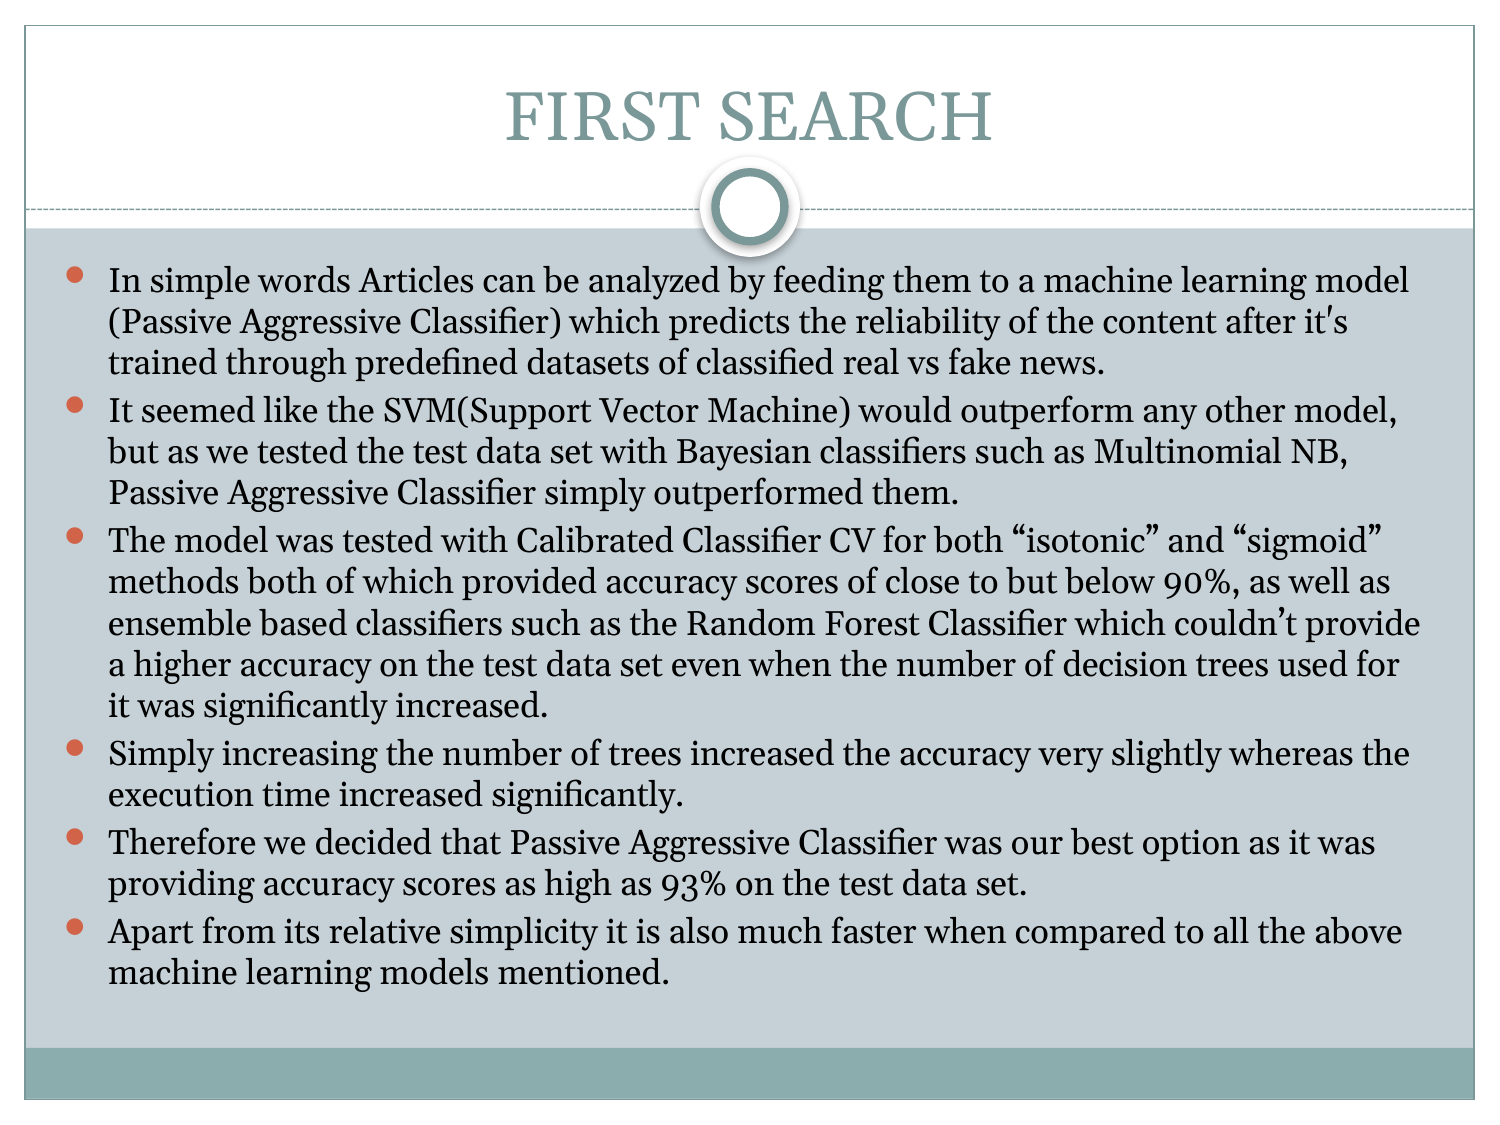

# FIRST SEARCH
In simple words Articles can be analyzed by feeding them to a machine learning model (Passive Aggressive Classifier) which predicts the reliability of the content after it's trained through predefined datasets of classified real vs fake news.
It seemed like the SVM(Support Vector Machine) would outperform any other model, but as we tested the test data set with Bayesian classifiers such as Multinomial NB, Passive Aggressive Classifier simply outperformed them.
The model was tested with Calibrated Classifier CV for both “isotonic” and “sigmoid” methods both of which provided accuracy scores of close to but below 90%, as well as ensemble based classifiers such as the Random Forest Classifier which couldn’t provide a higher accuracy on the test data set even when the number of decision trees used for it was significantly increased.
Simply increasing the number of trees increased the accuracy very slightly whereas the execution time increased significantly.
Therefore we decided that Passive Aggressive Classifier was our best option as it was providing accuracy scores as high as 93% on the test data set.
Apart from its relative simplicity it is also much faster when compared to all the above machine learning models mentioned.